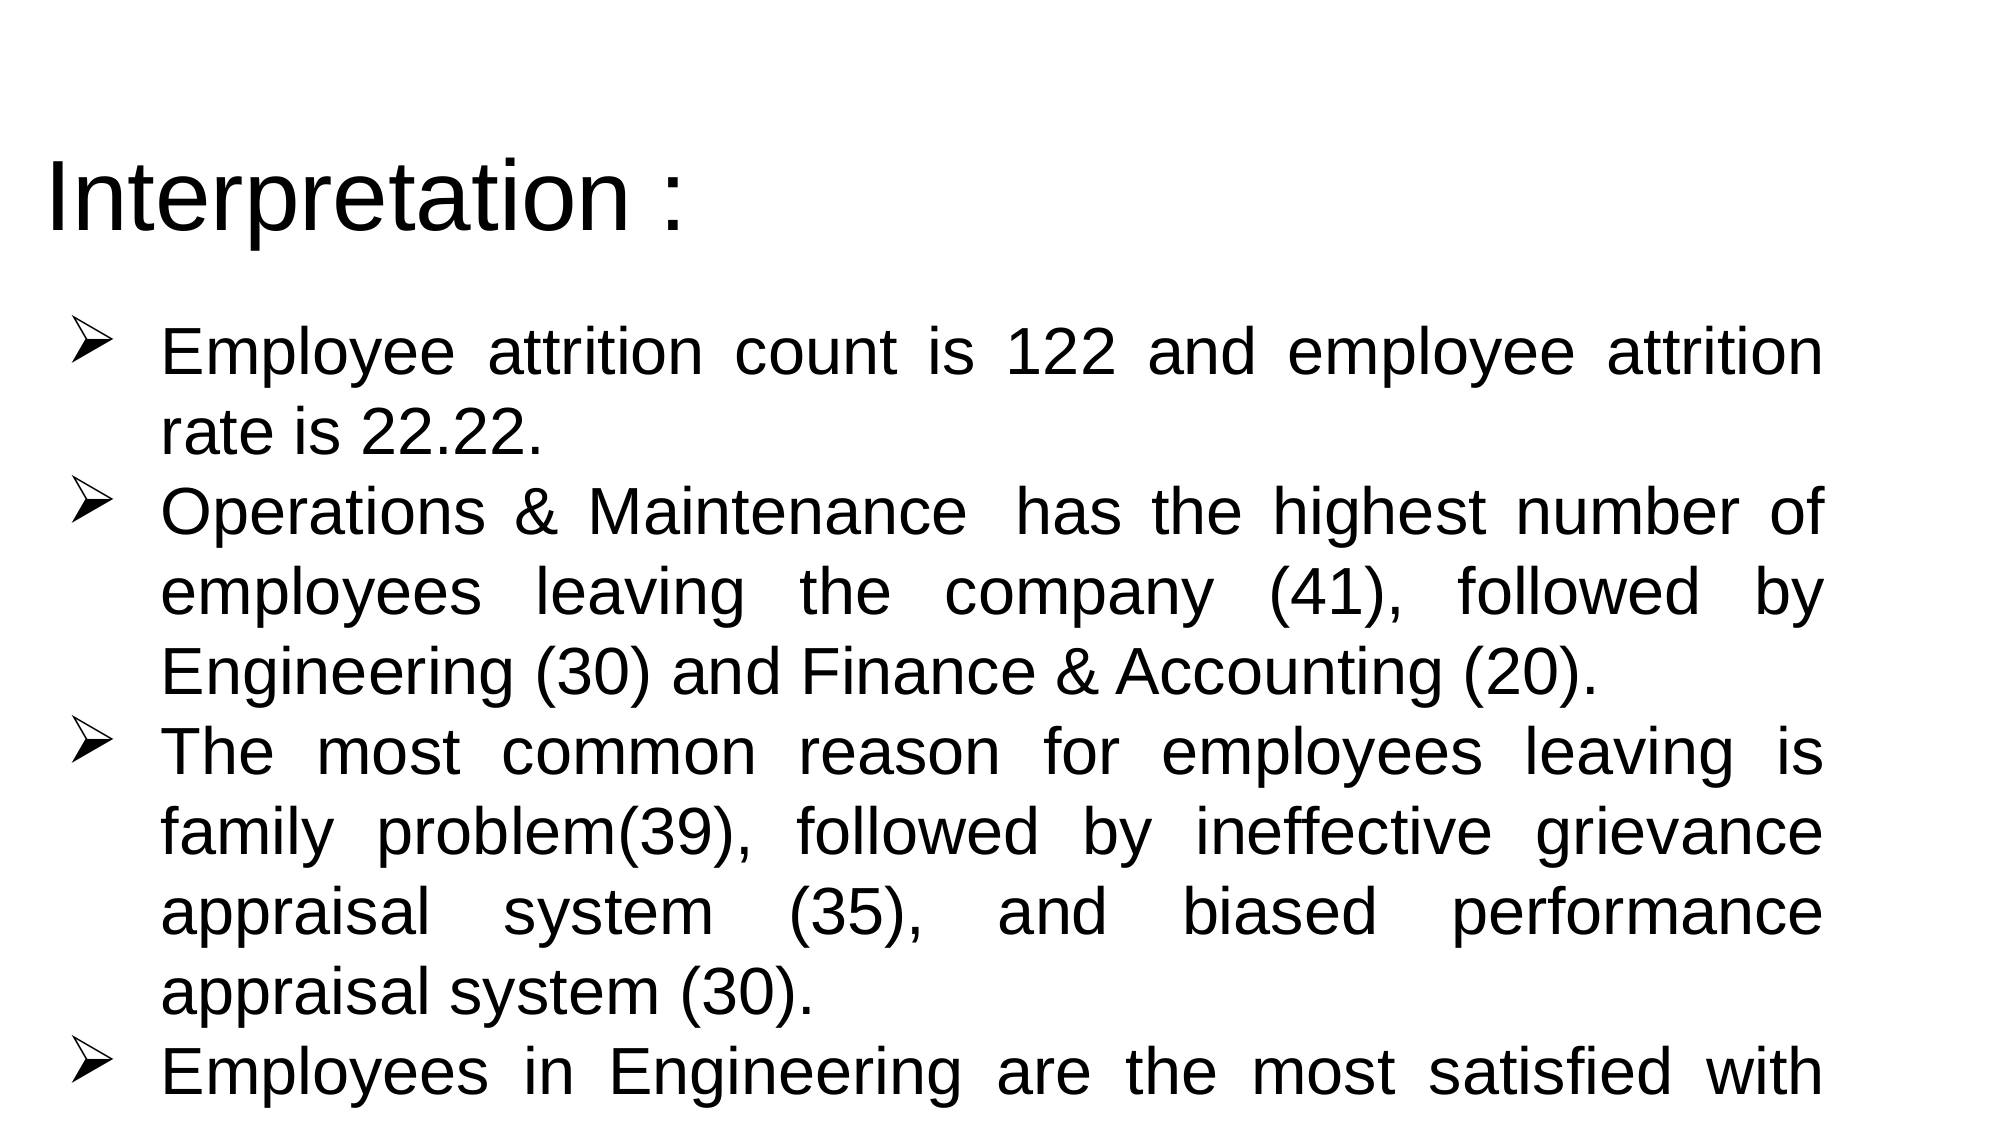

Interpretation :
Employee attrition count is 122 and employee attrition rate is 22.22.
Operations & Maintenance  has the highest number of employees leaving the company (41), followed by Engineering (30) and Finance & Accounting (20).
The most common reason for employees leaving is family problem(39), followed by ineffective grievance appraisal system (35), and biased performance appraisal system (30).
Employees in Engineering are the most satisfied with their jobs, followed by Information Technology (33) and Human Resources (33)